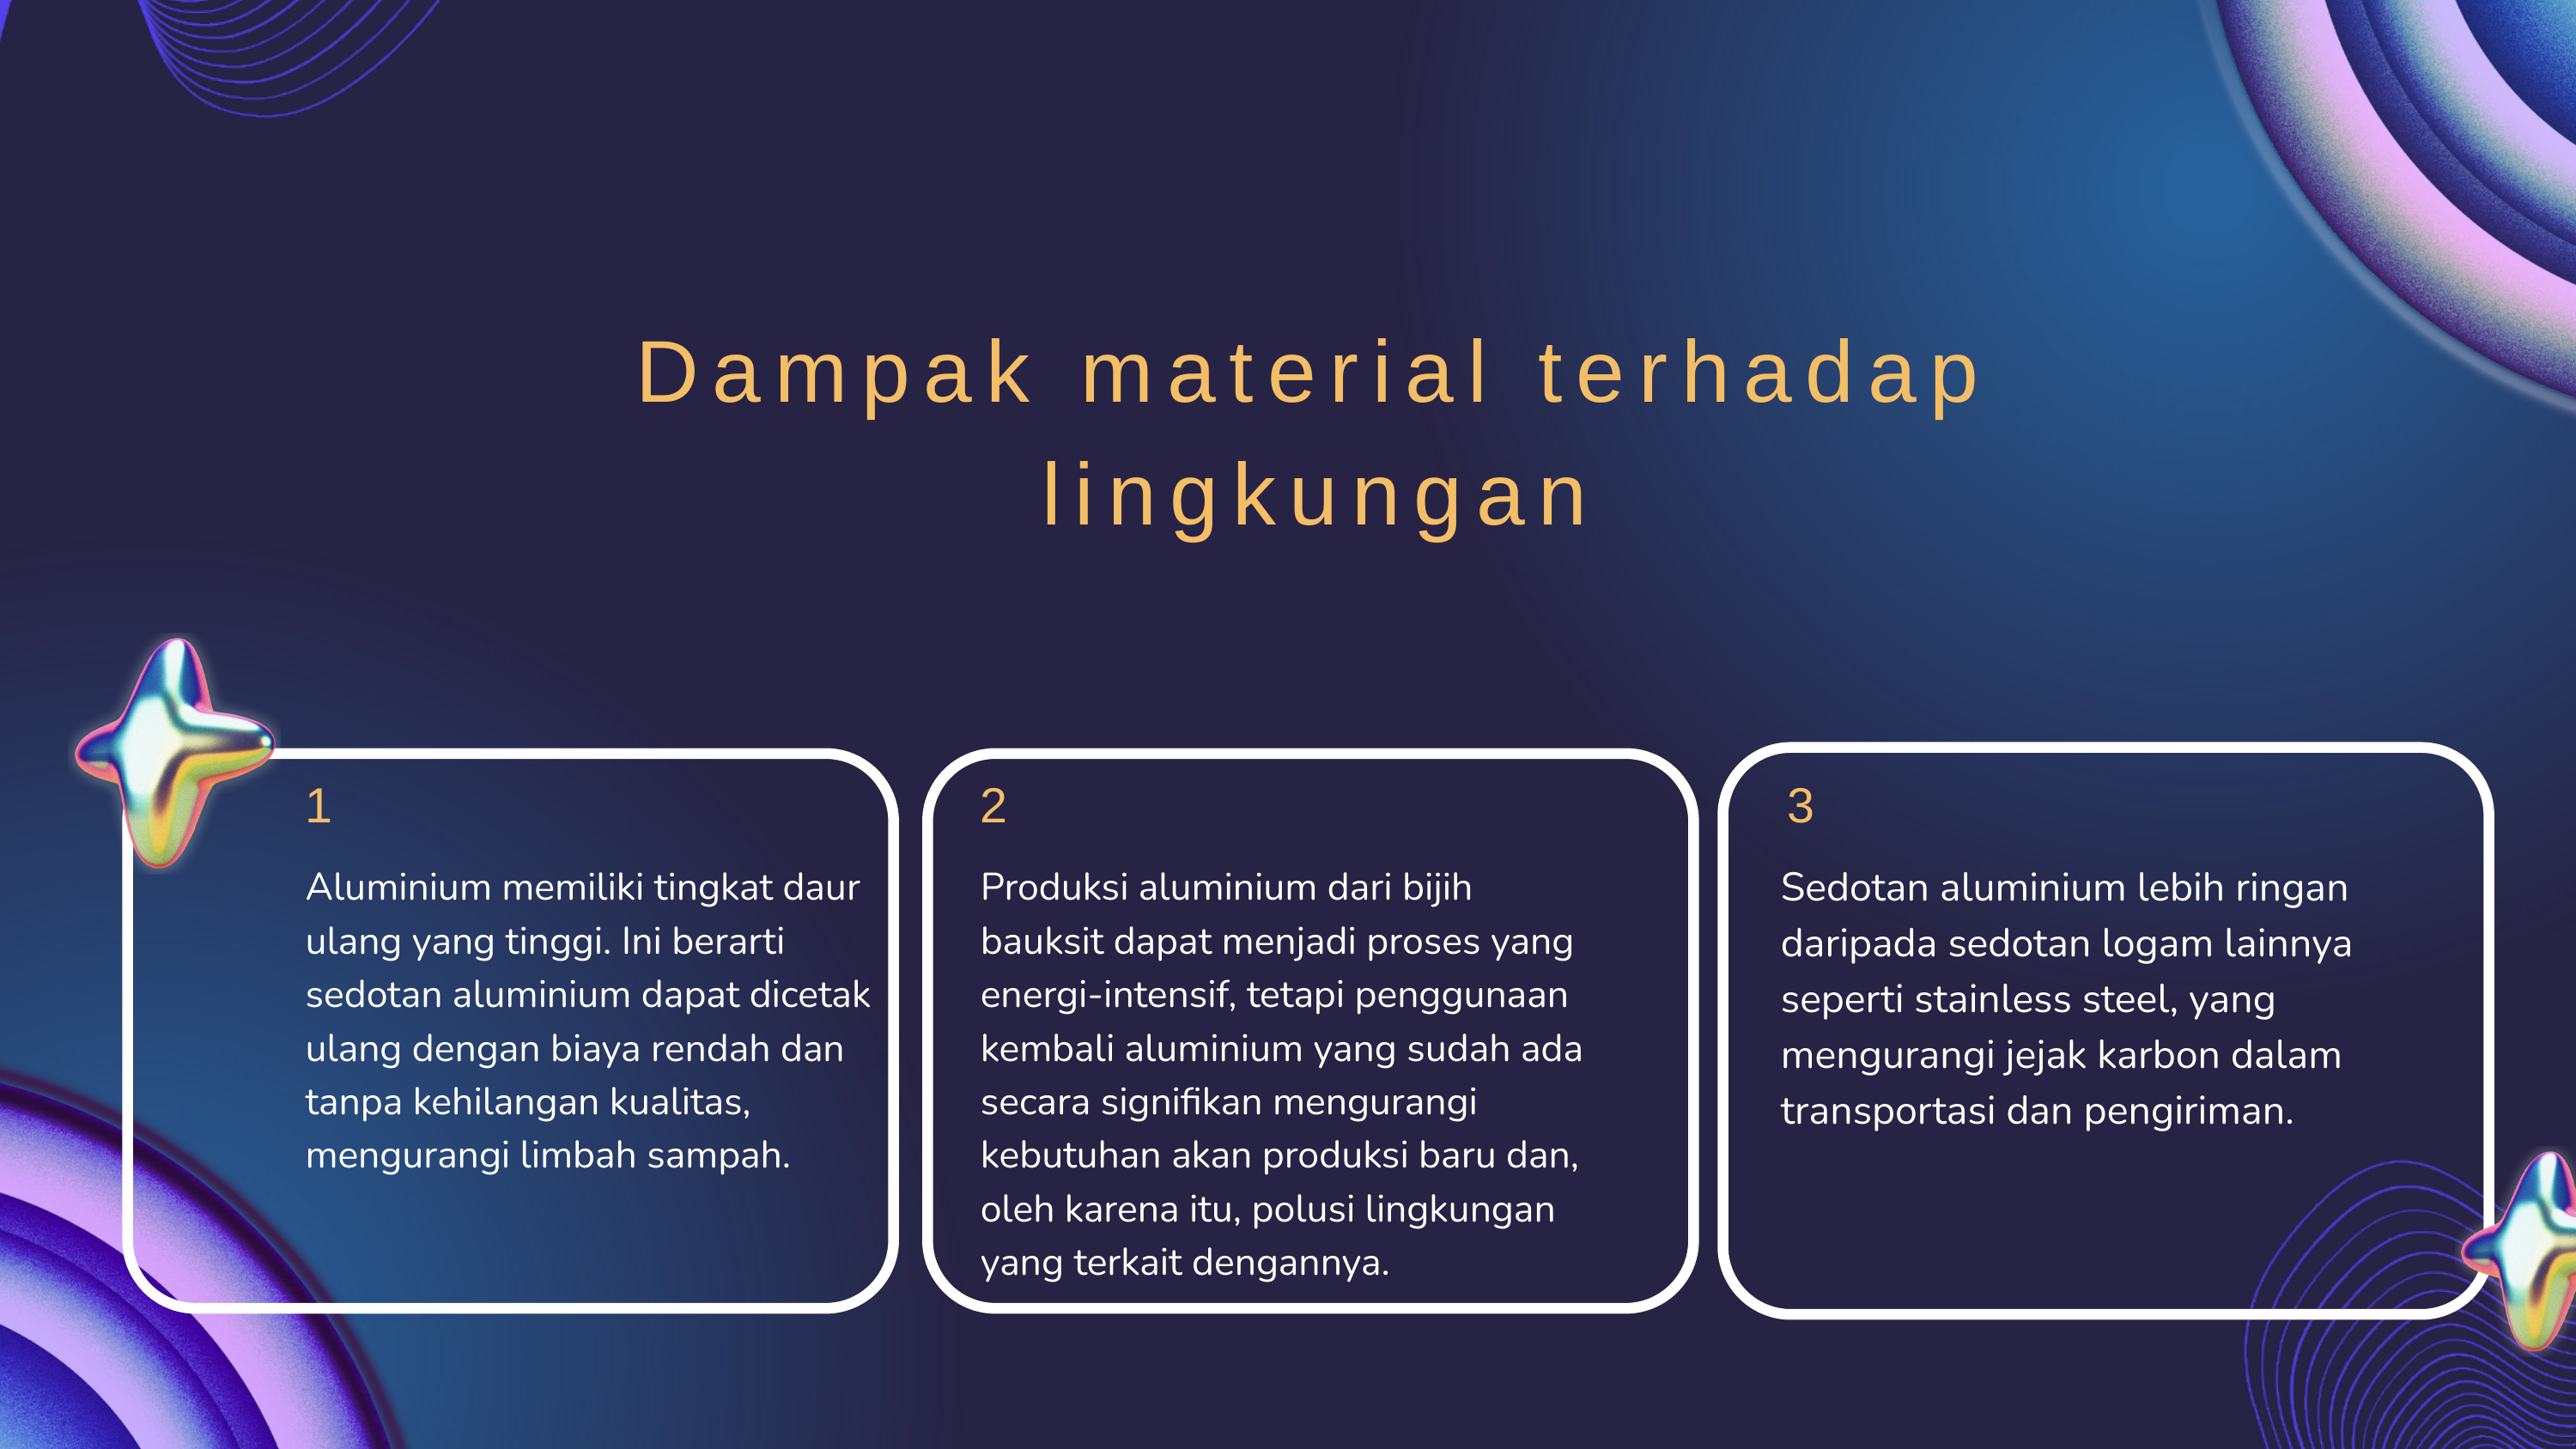

Dampak material terhadap lingkungan

1
2
3
Sedotan aluminium lebih ringan daripada sedotan logam lainnya seperti stainless steel, yang mengurangi jejak karbon dalam transportasi dan pengiriman.
Aluminium memiliki tingkat daur ulang yang tinggi. Ini berarti sedotan aluminium dapat dicetak ulang dengan biaya rendah dan tanpa kehilangan kualitas, mengurangi limbah sampah.
Produksi aluminium dari bijih bauksit dapat menjadi proses yang energi-intensif, tetapi penggunaan kembali aluminium yang sudah ada secara signifikan mengurangi kebutuhan akan produksi baru dan, oleh karena itu, polusi lingkungan yang terkait dengannya.